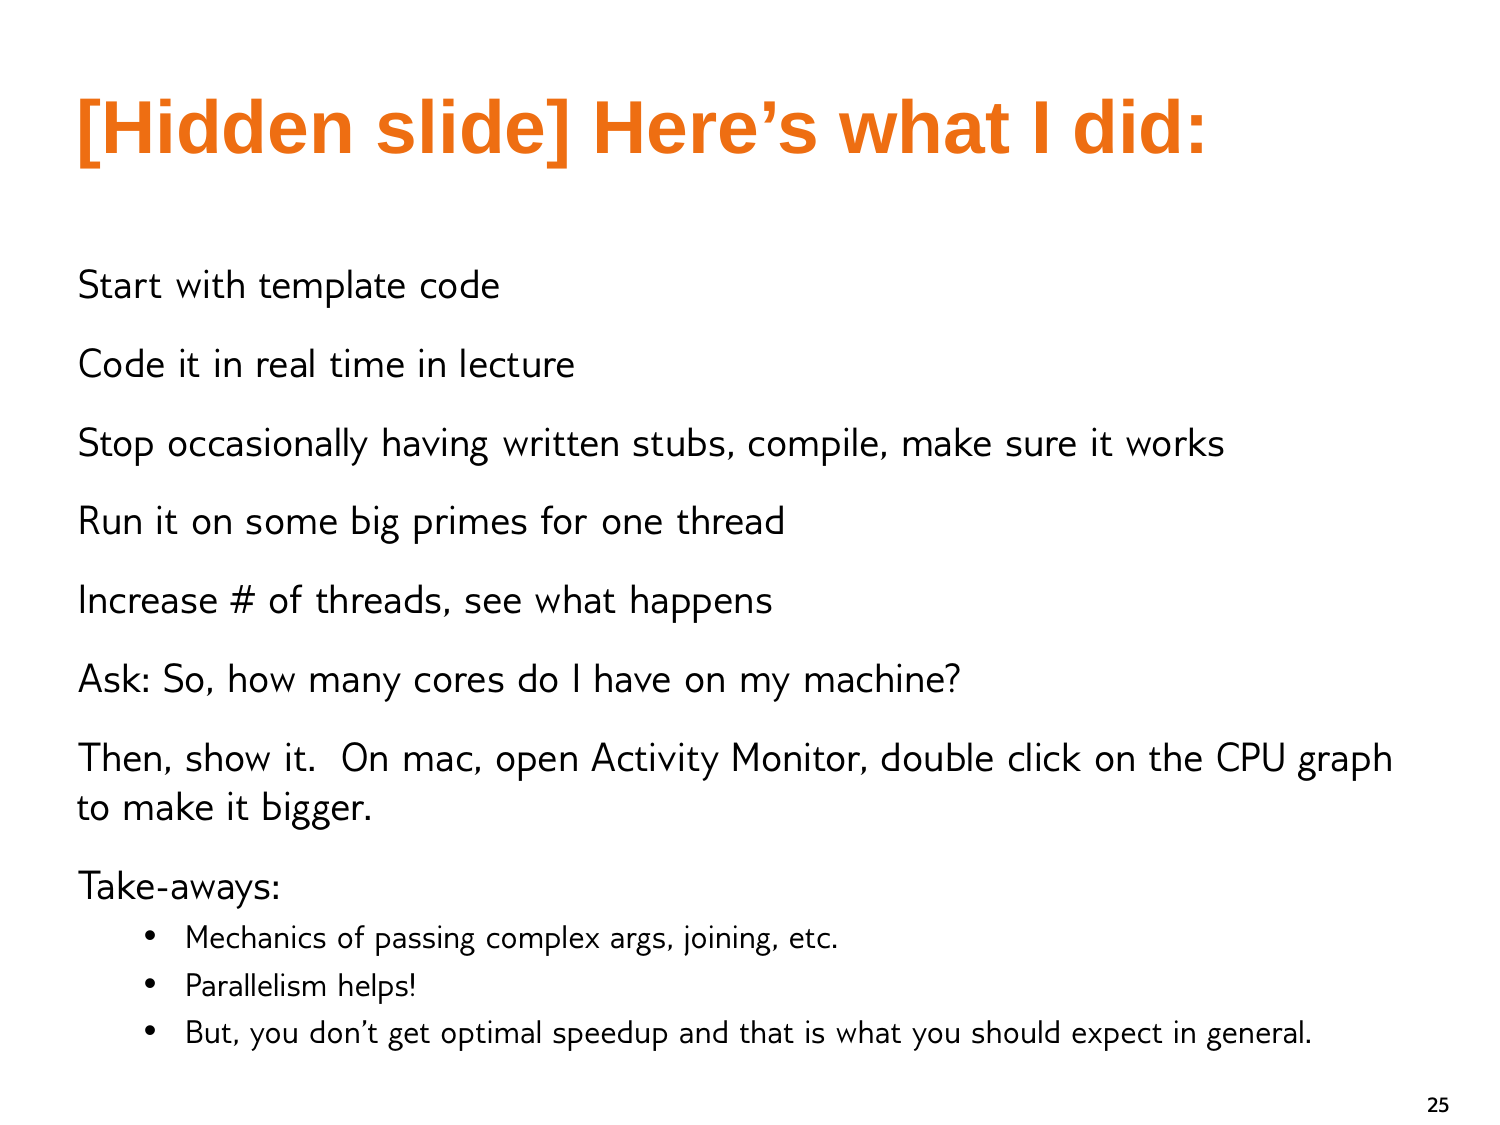

# [Hidden slide] Here’s what I did:
Start with template code
Code it in real time in lecture
Stop occasionally having written stubs, compile, make sure it works
Run it on some big primes for one thread
Increase # of threads, see what happens
Ask: So, how many cores do I have on my machine?
Then, show it.  On mac, open Activity Monitor, double click on the CPU graph to make it bigger.
Take-aways:
Mechanics of passing complex args, joining, etc.
Parallelism helps!
But, you don’t get optimal speedup and that is what you should expect in general.